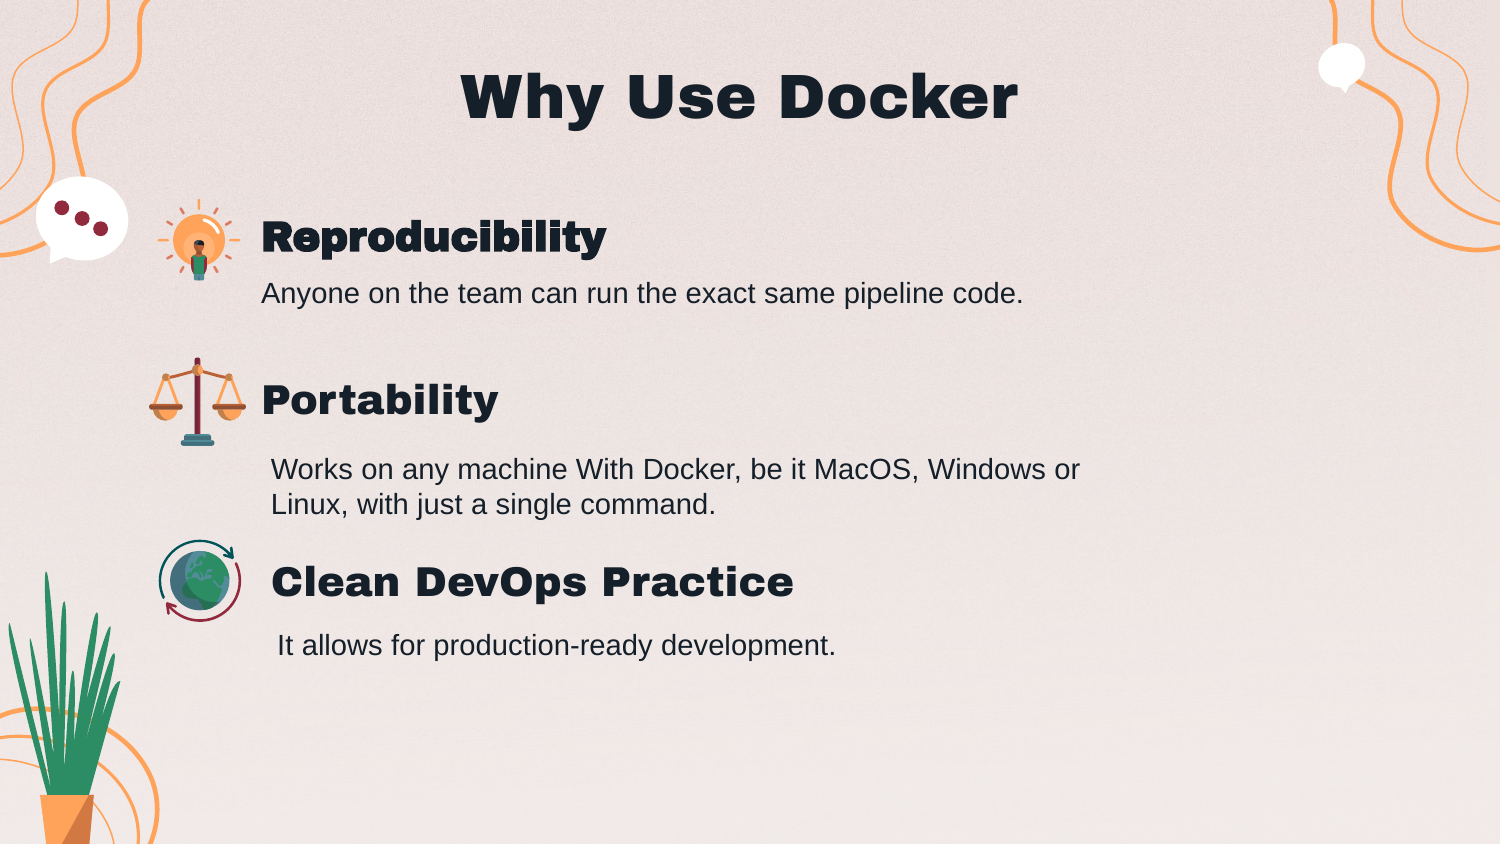

# Why Use Docker

Reproducibility

Anyone on the team can run the exact same pipeline code.

Portability
Works on any machine With Docker, be it MacOS, Windows or Linux, with just a single command.

Clean DevOps Practice

It allows for production-ready development.